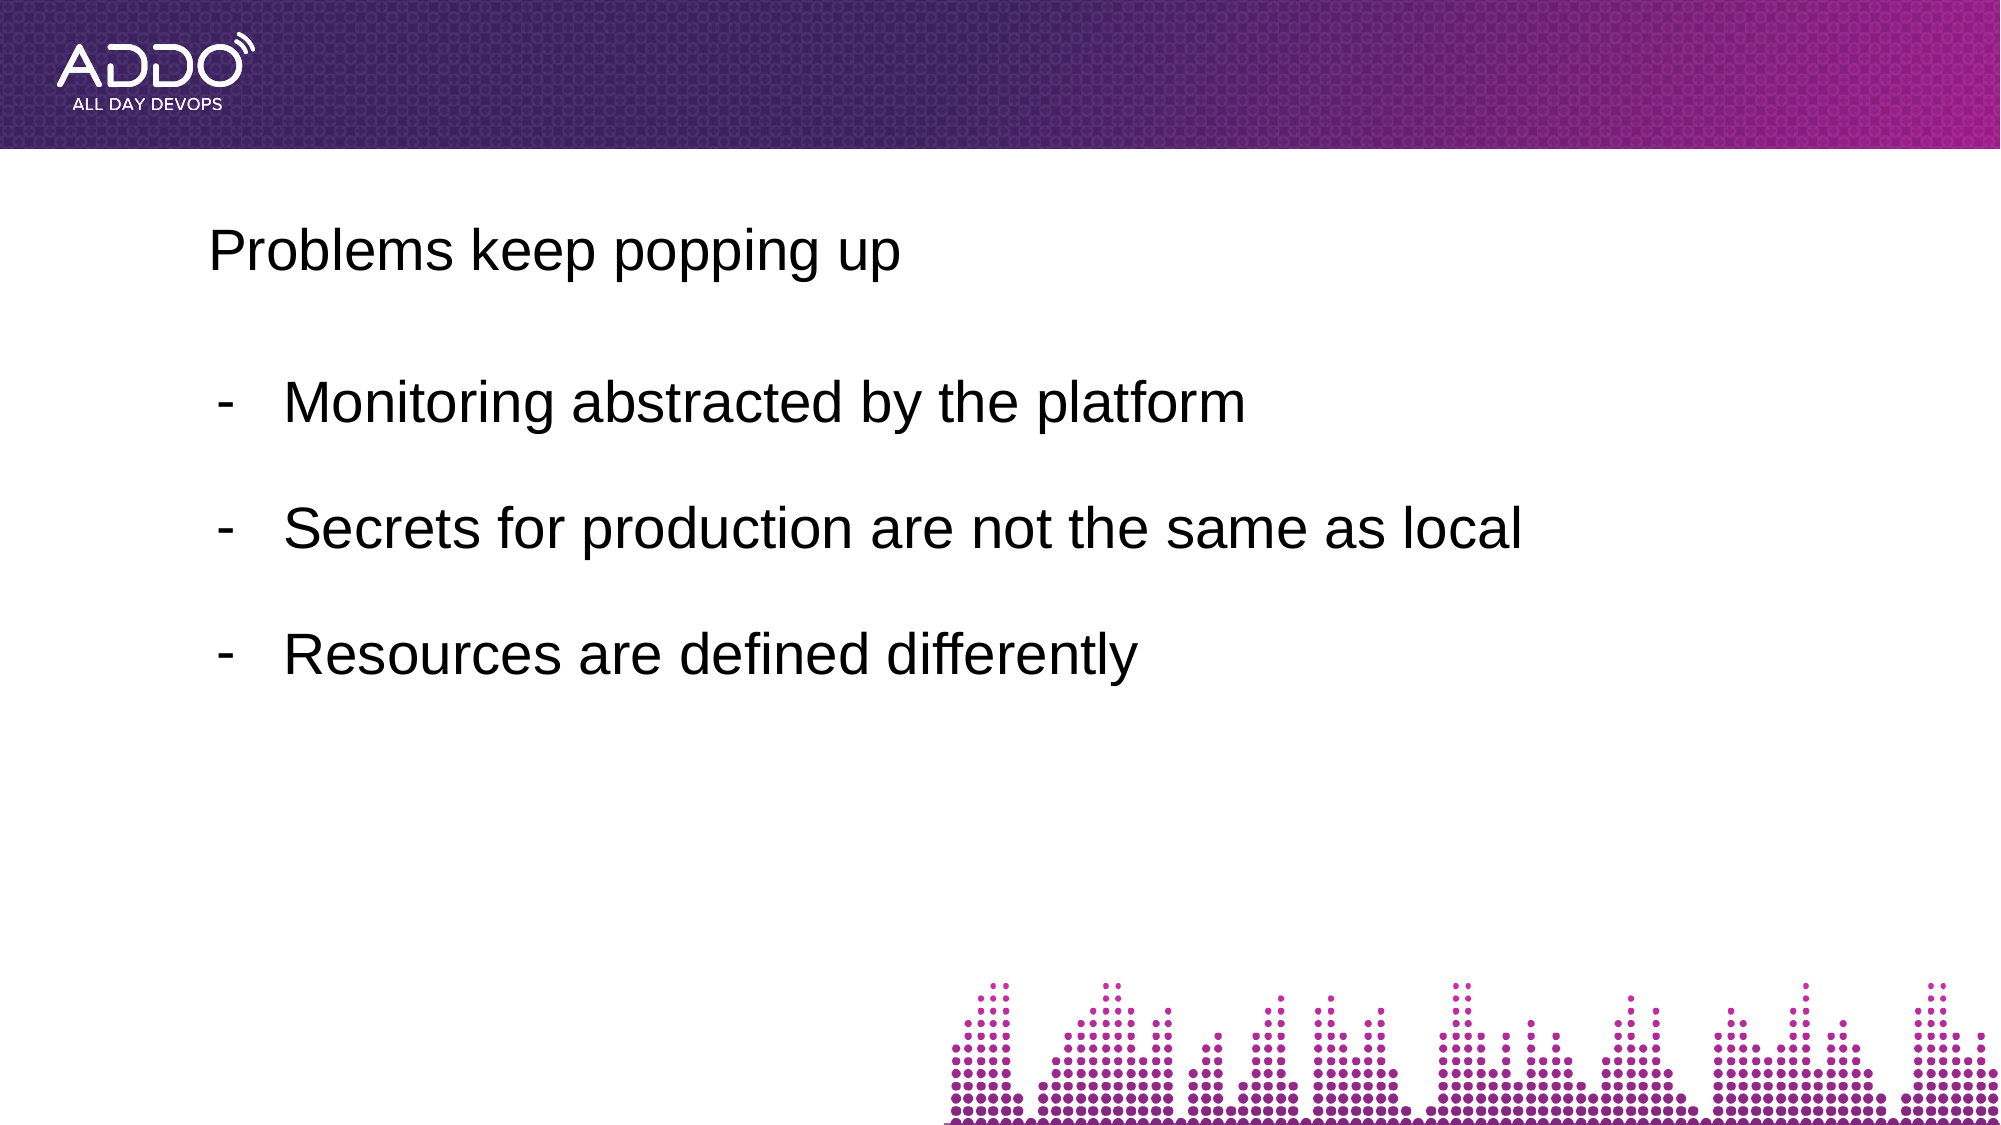

# Problems keep popping up

Monitoring abstracted by the platform

Secrets for production are not the same as local

Resources are defined differently